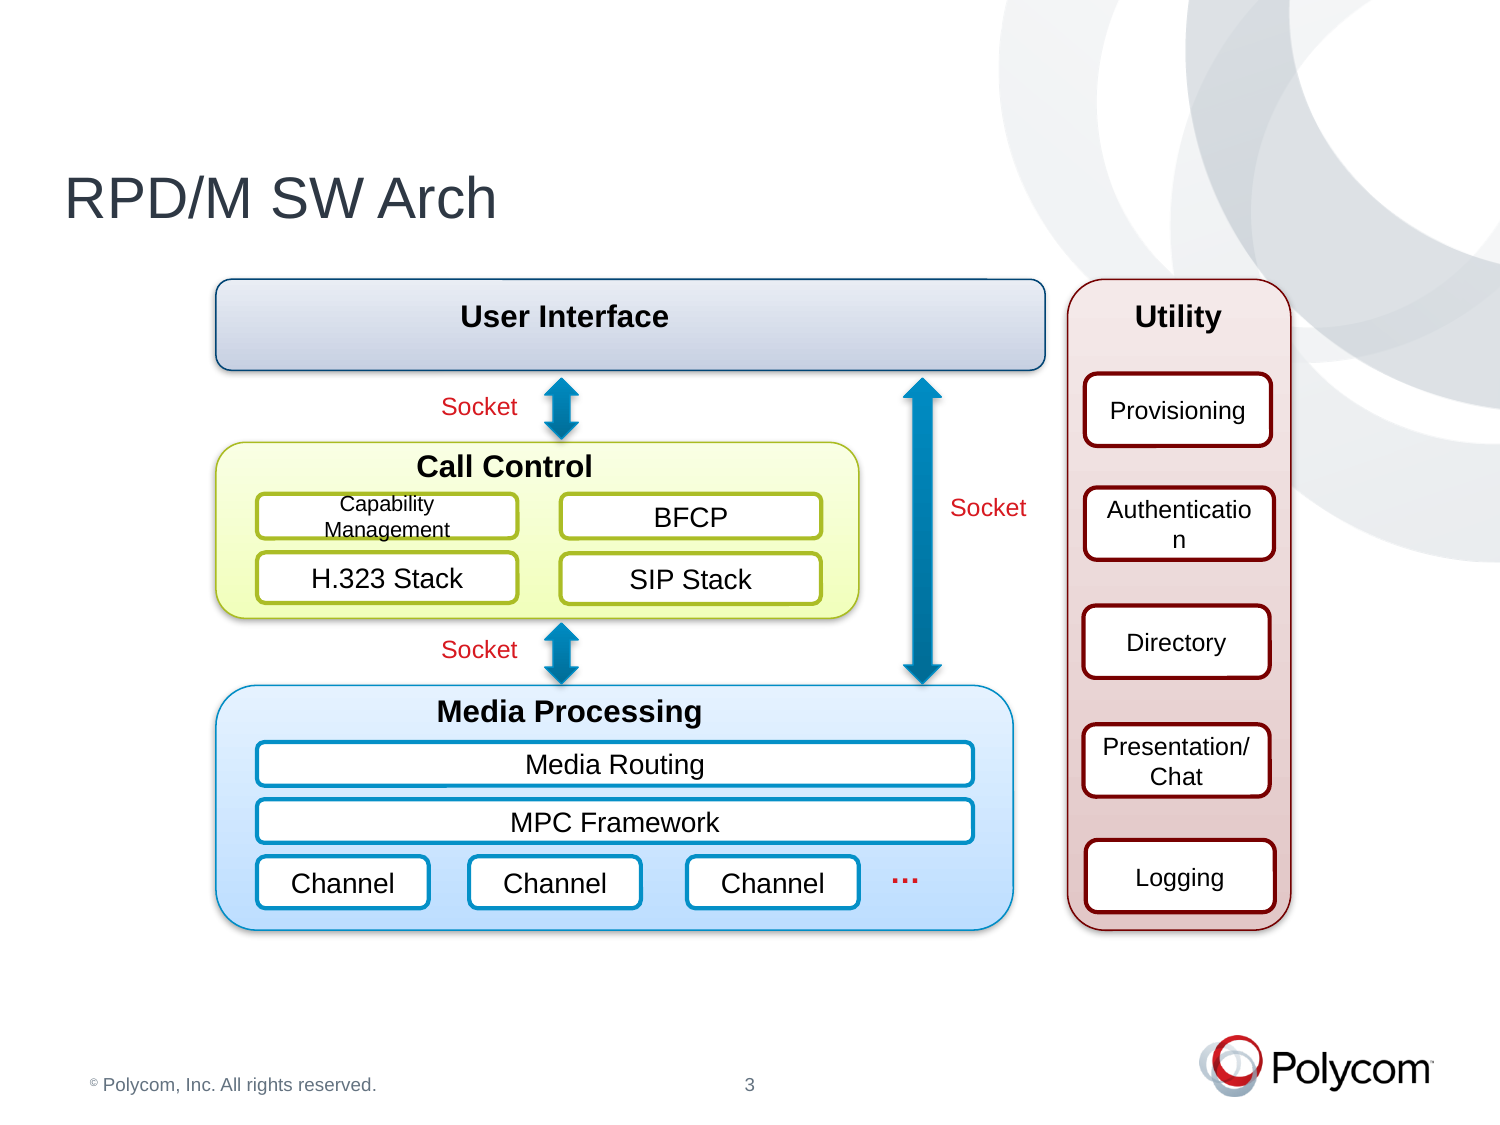

# RPD/M SW Arch

User Interface
Utility
Provisioning

Socket

Call Control
Socket
Authentication
Capability Management
BFCP
H.323 Stack
SIP Stack
Directory

Socket

Media Processing
Presentation/Chat
Media Routing
MPC Framework
Logging
…
Channel
Channel
Channel